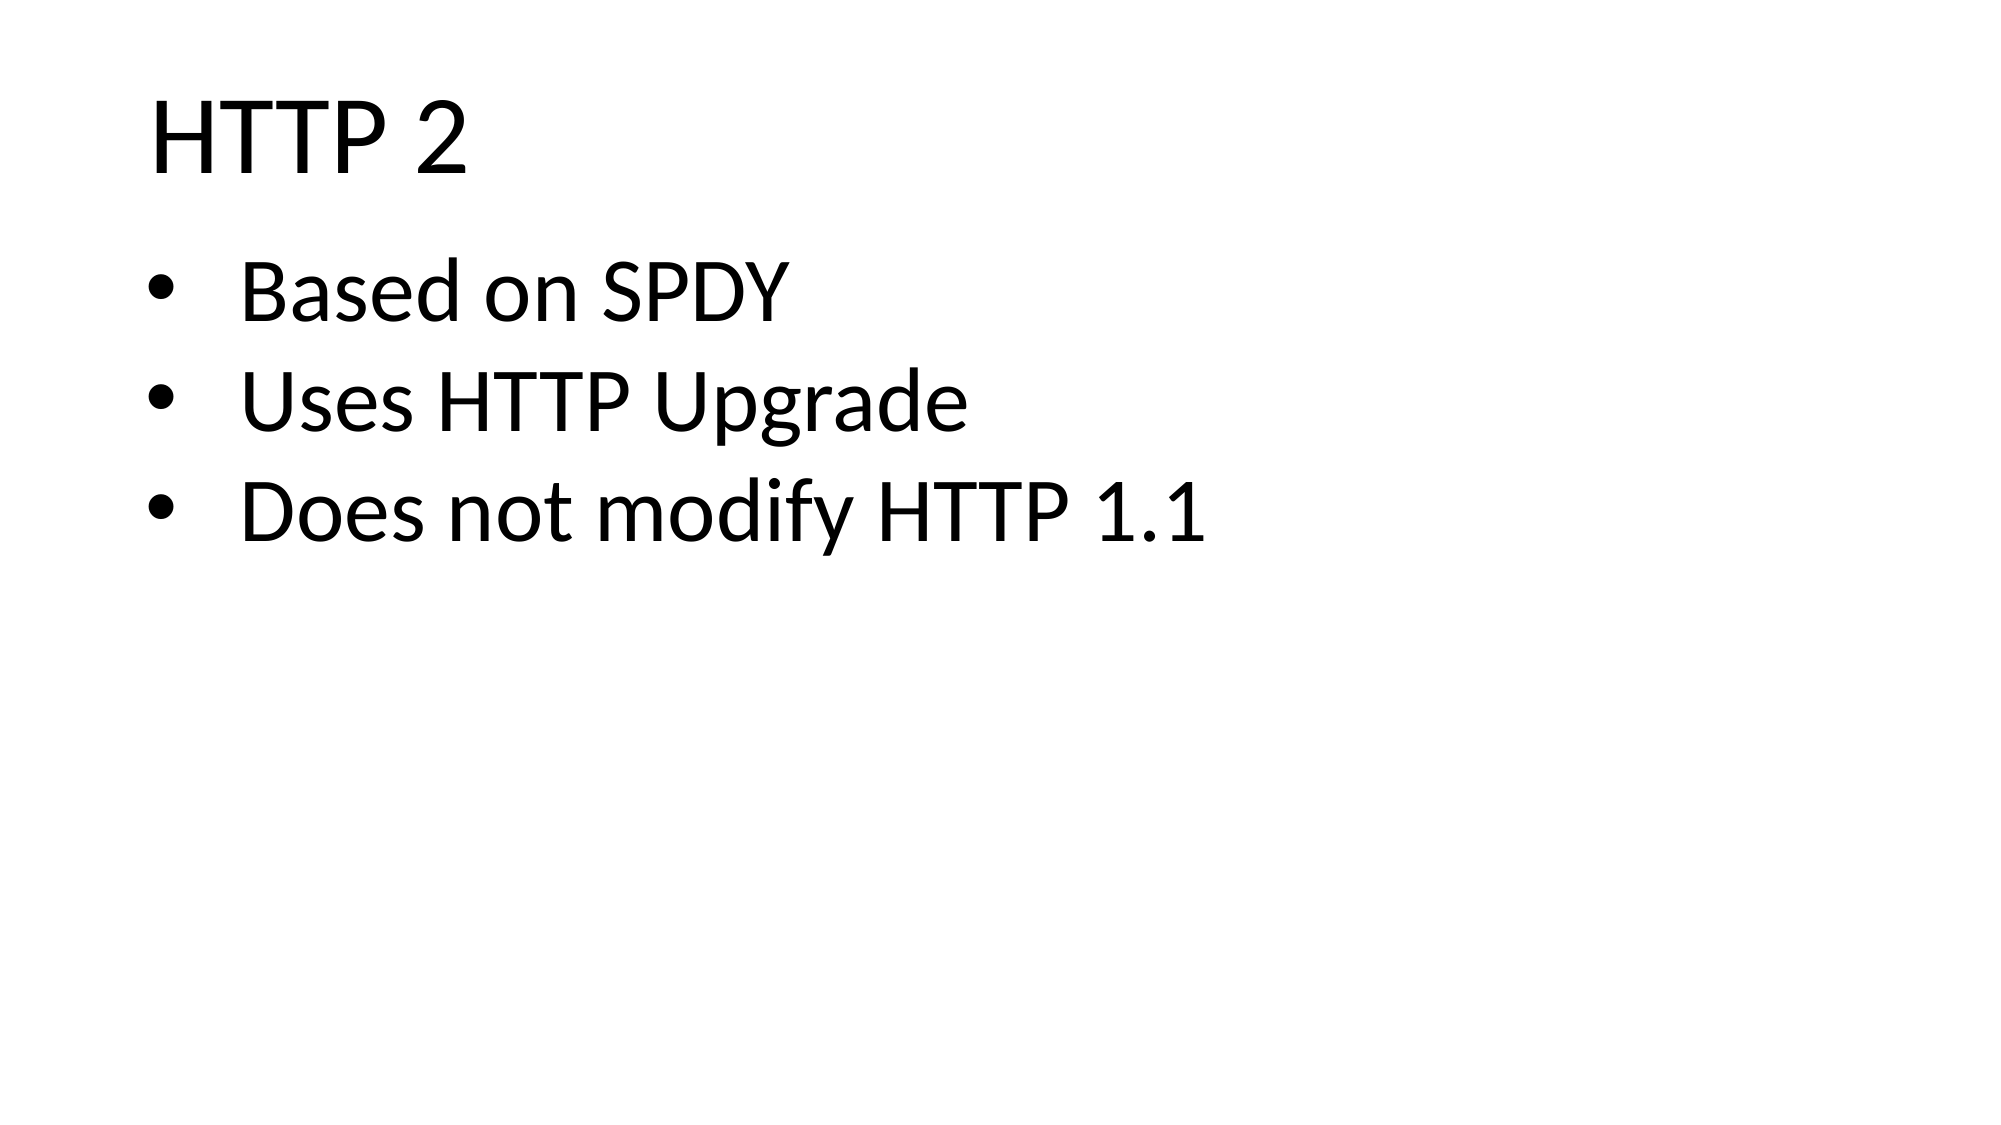

HTTP 2
Based on SPDY
Uses HTTP Upgrade
Does not modify HTTP 1.1